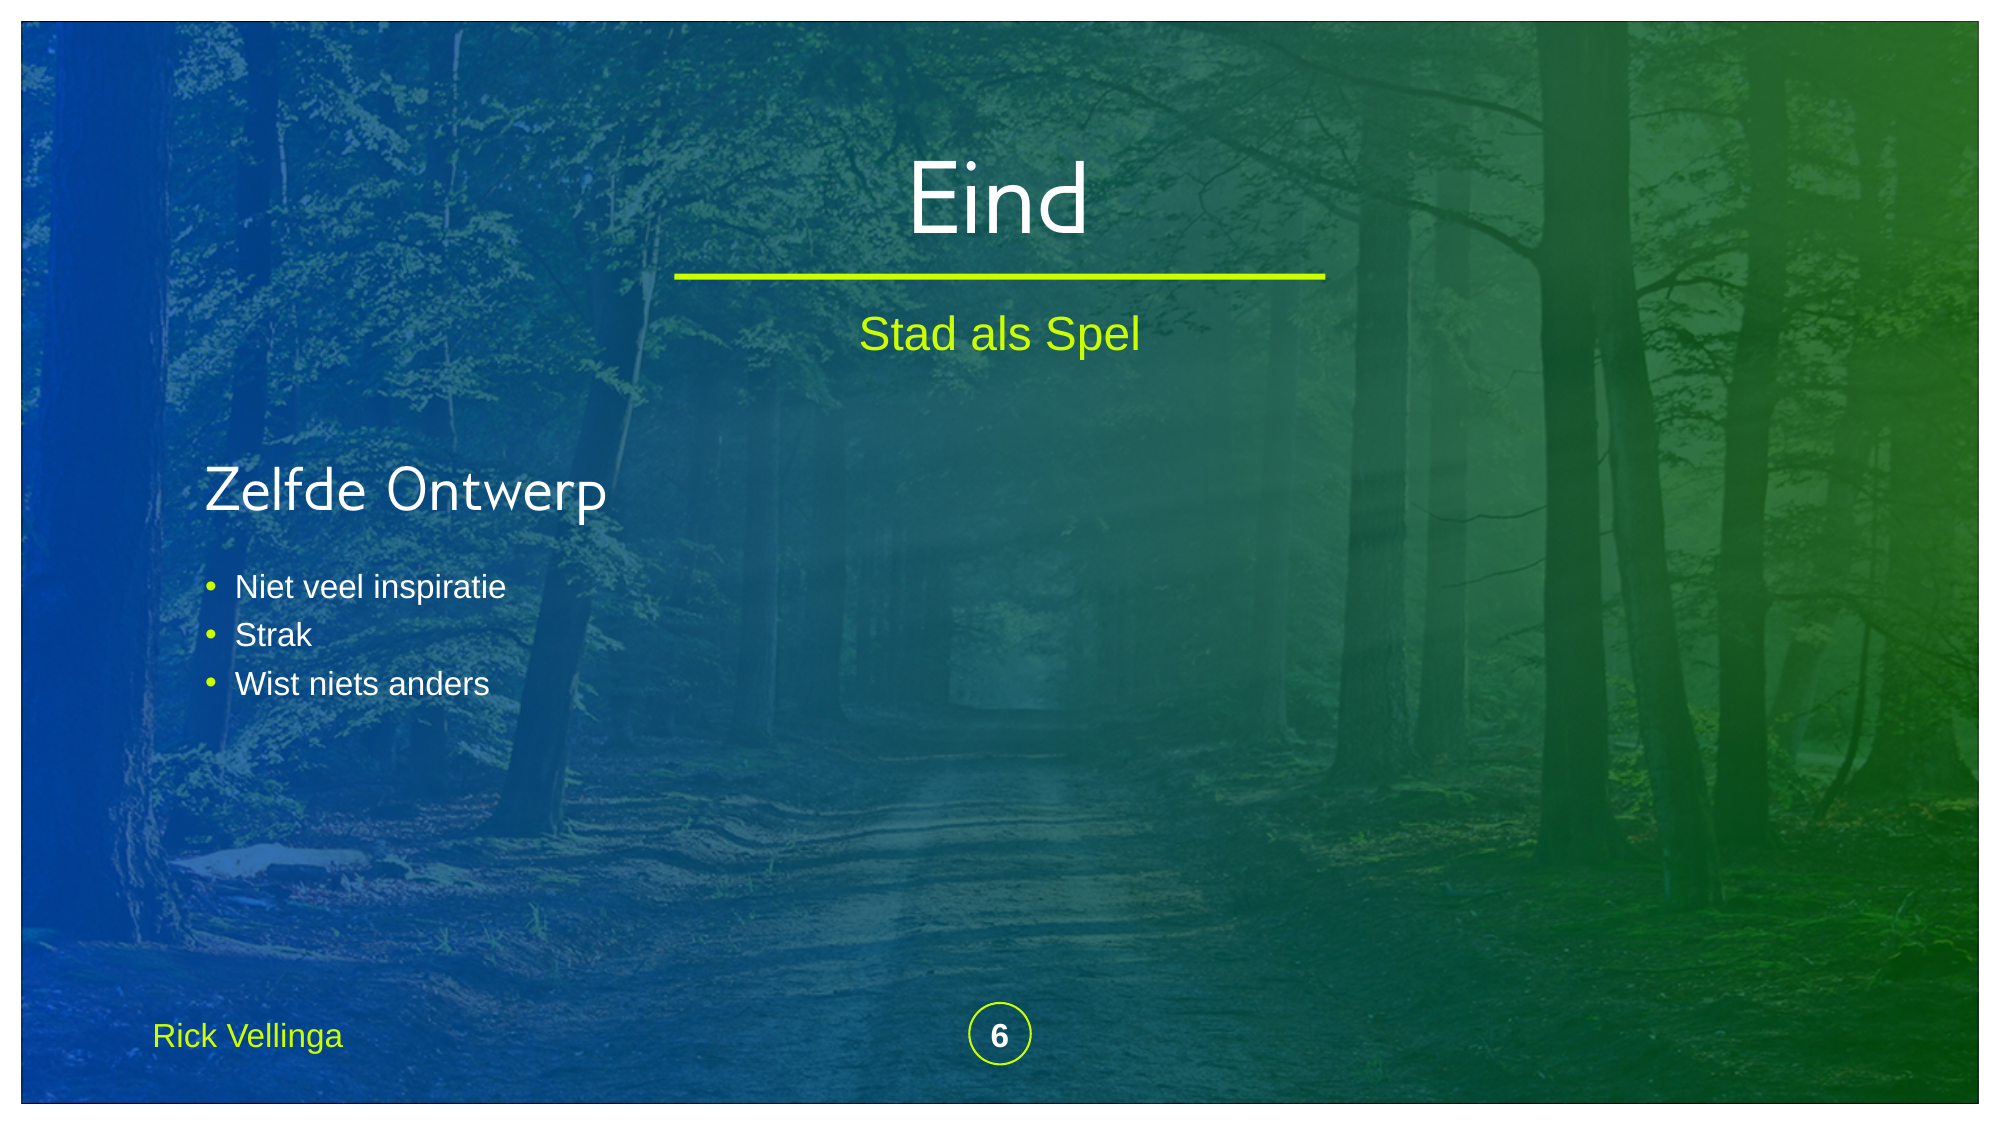

# Eind
Stad als Spel
Zelfde Ontwerp
Niet veel inspiratie
Strak
Wist niets anders
Rick Vellinga
6